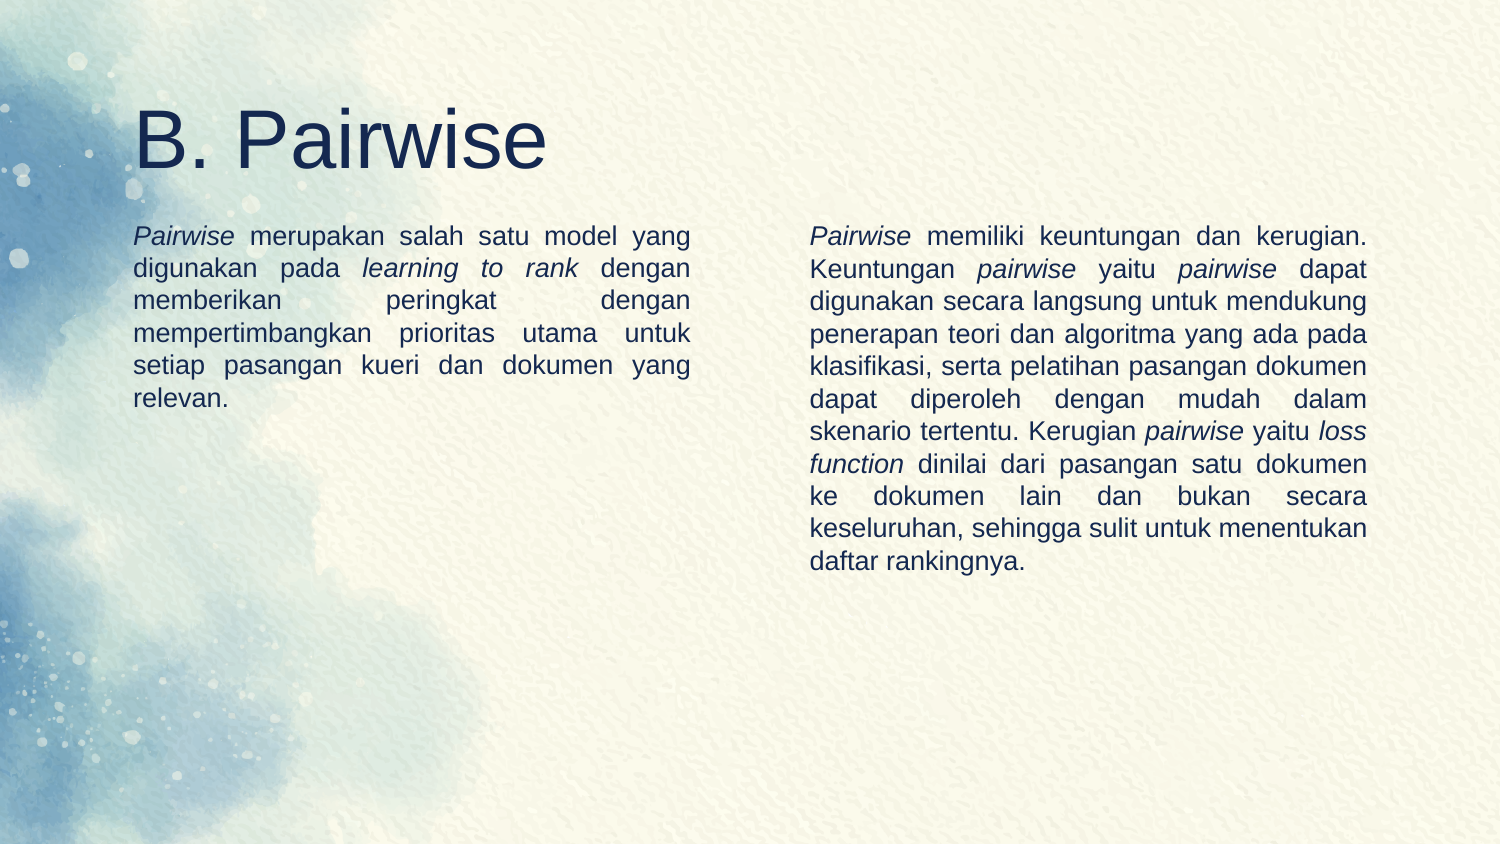

Pairwise merupakan salah satu model yang digunakan pada learning to rank dengan memberikan peringkat dengan mempertimbangkan prioritas utama untuk setiap pasangan kueri dan dokumen yang relevan.
# B. Pairwise
Pairwise memiliki keuntungan dan kerugian. Keuntungan pairwise yaitu pairwise dapat digunakan secara langsung untuk mendukung penerapan teori dan algoritma yang ada pada klasifikasi, serta pelatihan pasangan dokumen dapat diperoleh dengan mudah dalam skenario tertentu. Kerugian pairwise yaitu loss function dinilai dari pasangan satu dokumen ke dokumen lain dan bukan secara keseluruhan, sehingga sulit untuk menentukan daftar rankingnya.